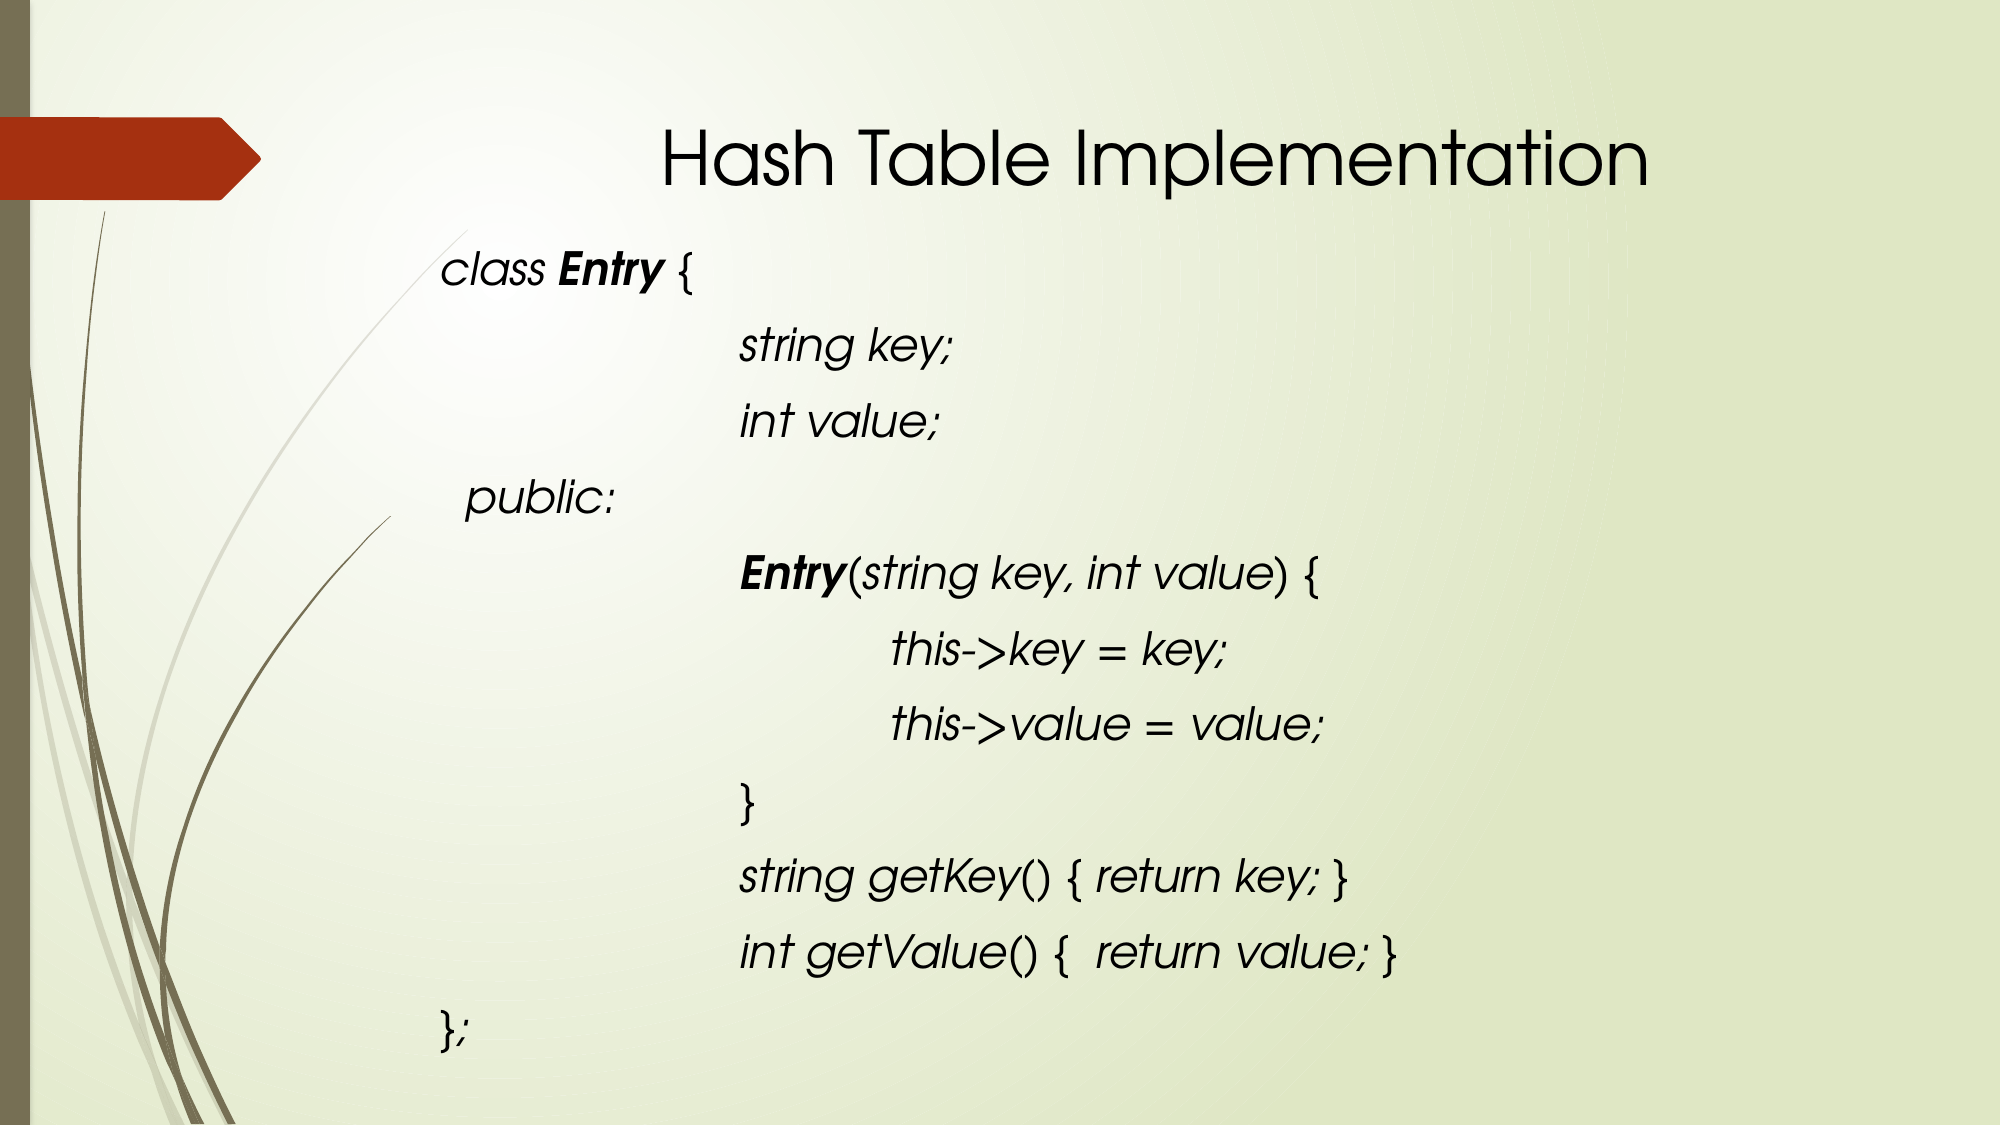

# Hash Table Implementation
class Entry {
		string key;
		int value;
  public:
		Entry(string key, int value) {
			this->key = key;
			this->value = value;
		}
		string getKey() { return key; }
		int getValue() {  return value; }
};